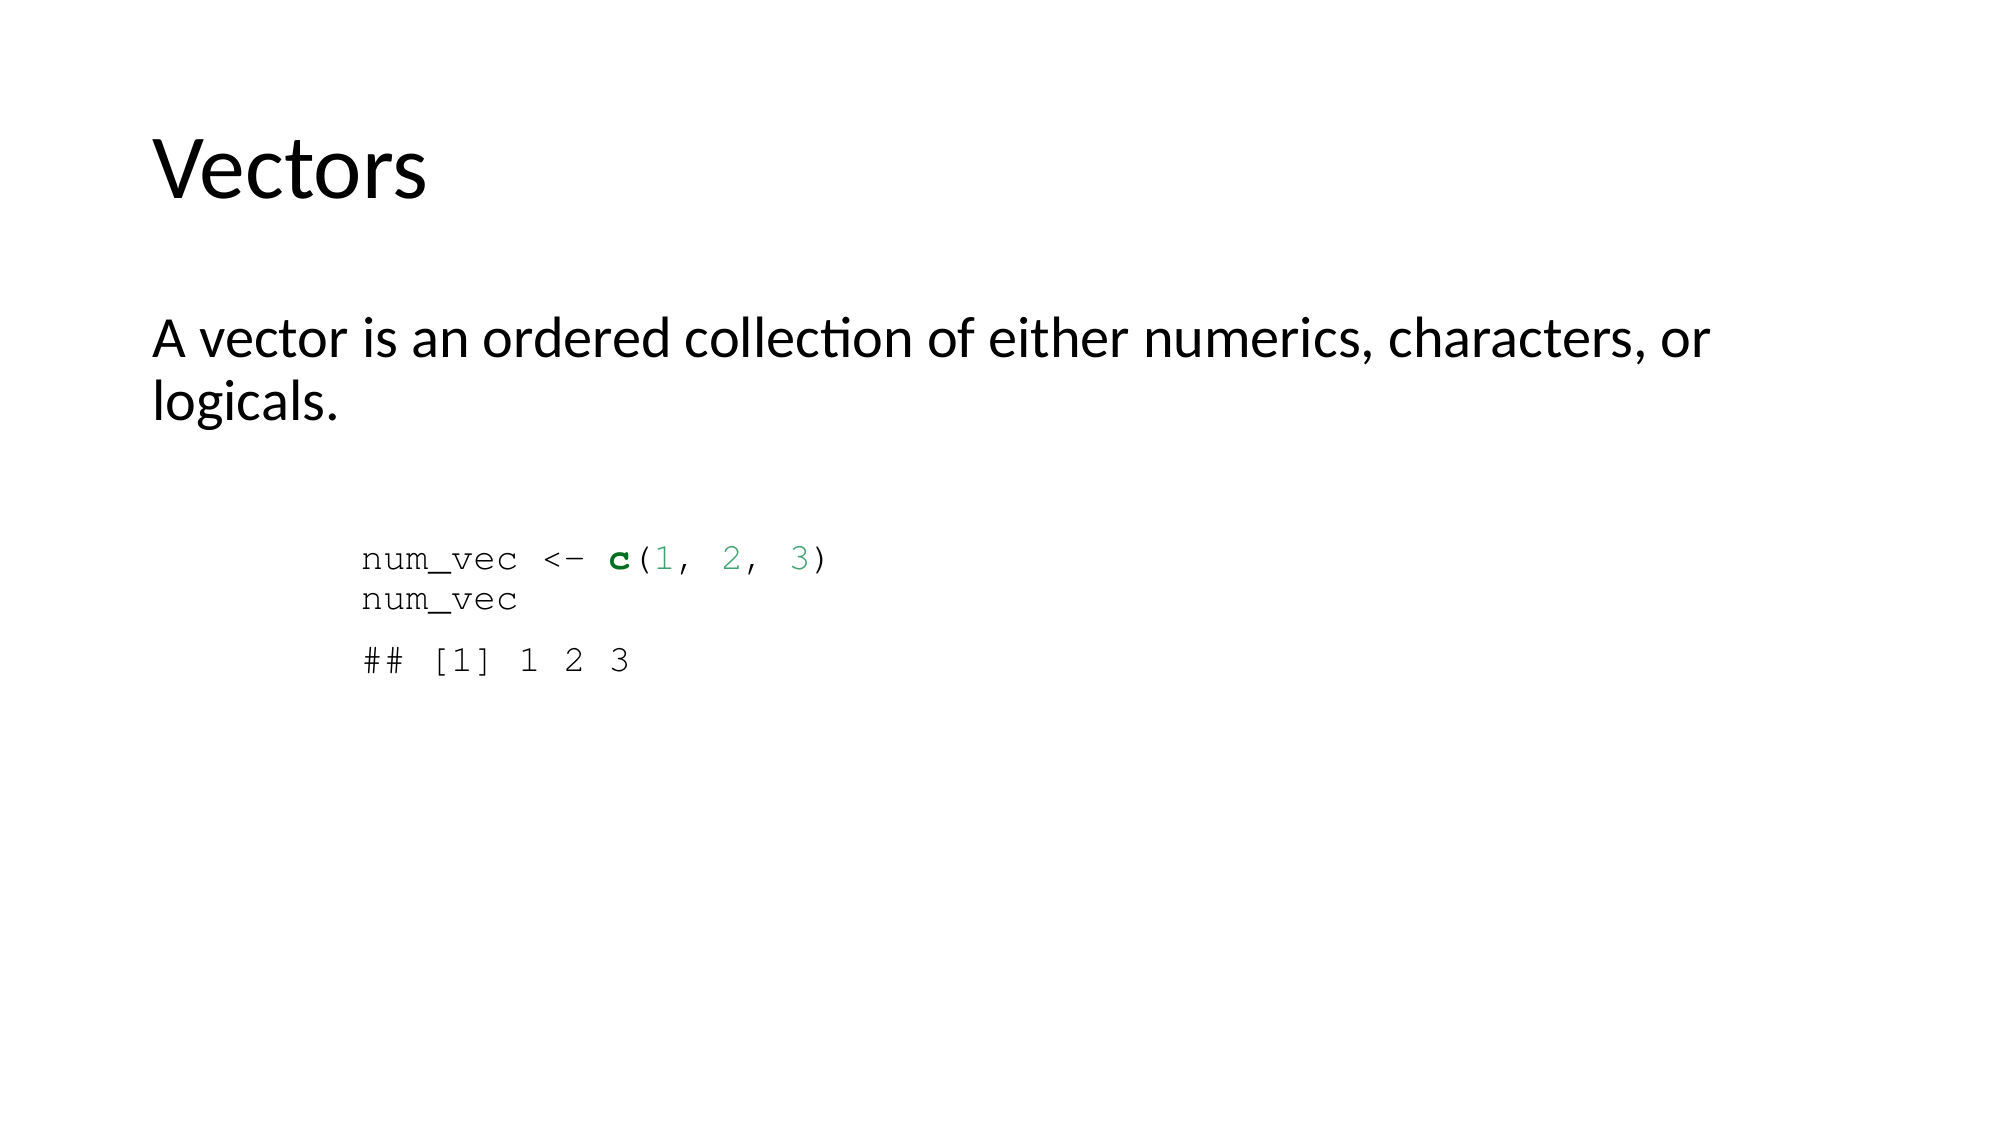

# Vectors
A vector is an ordered collection of either numerics, characters, or logicals.

num_vec <- c(1, 2, 3)
num_vec
## [1] 1 2 3